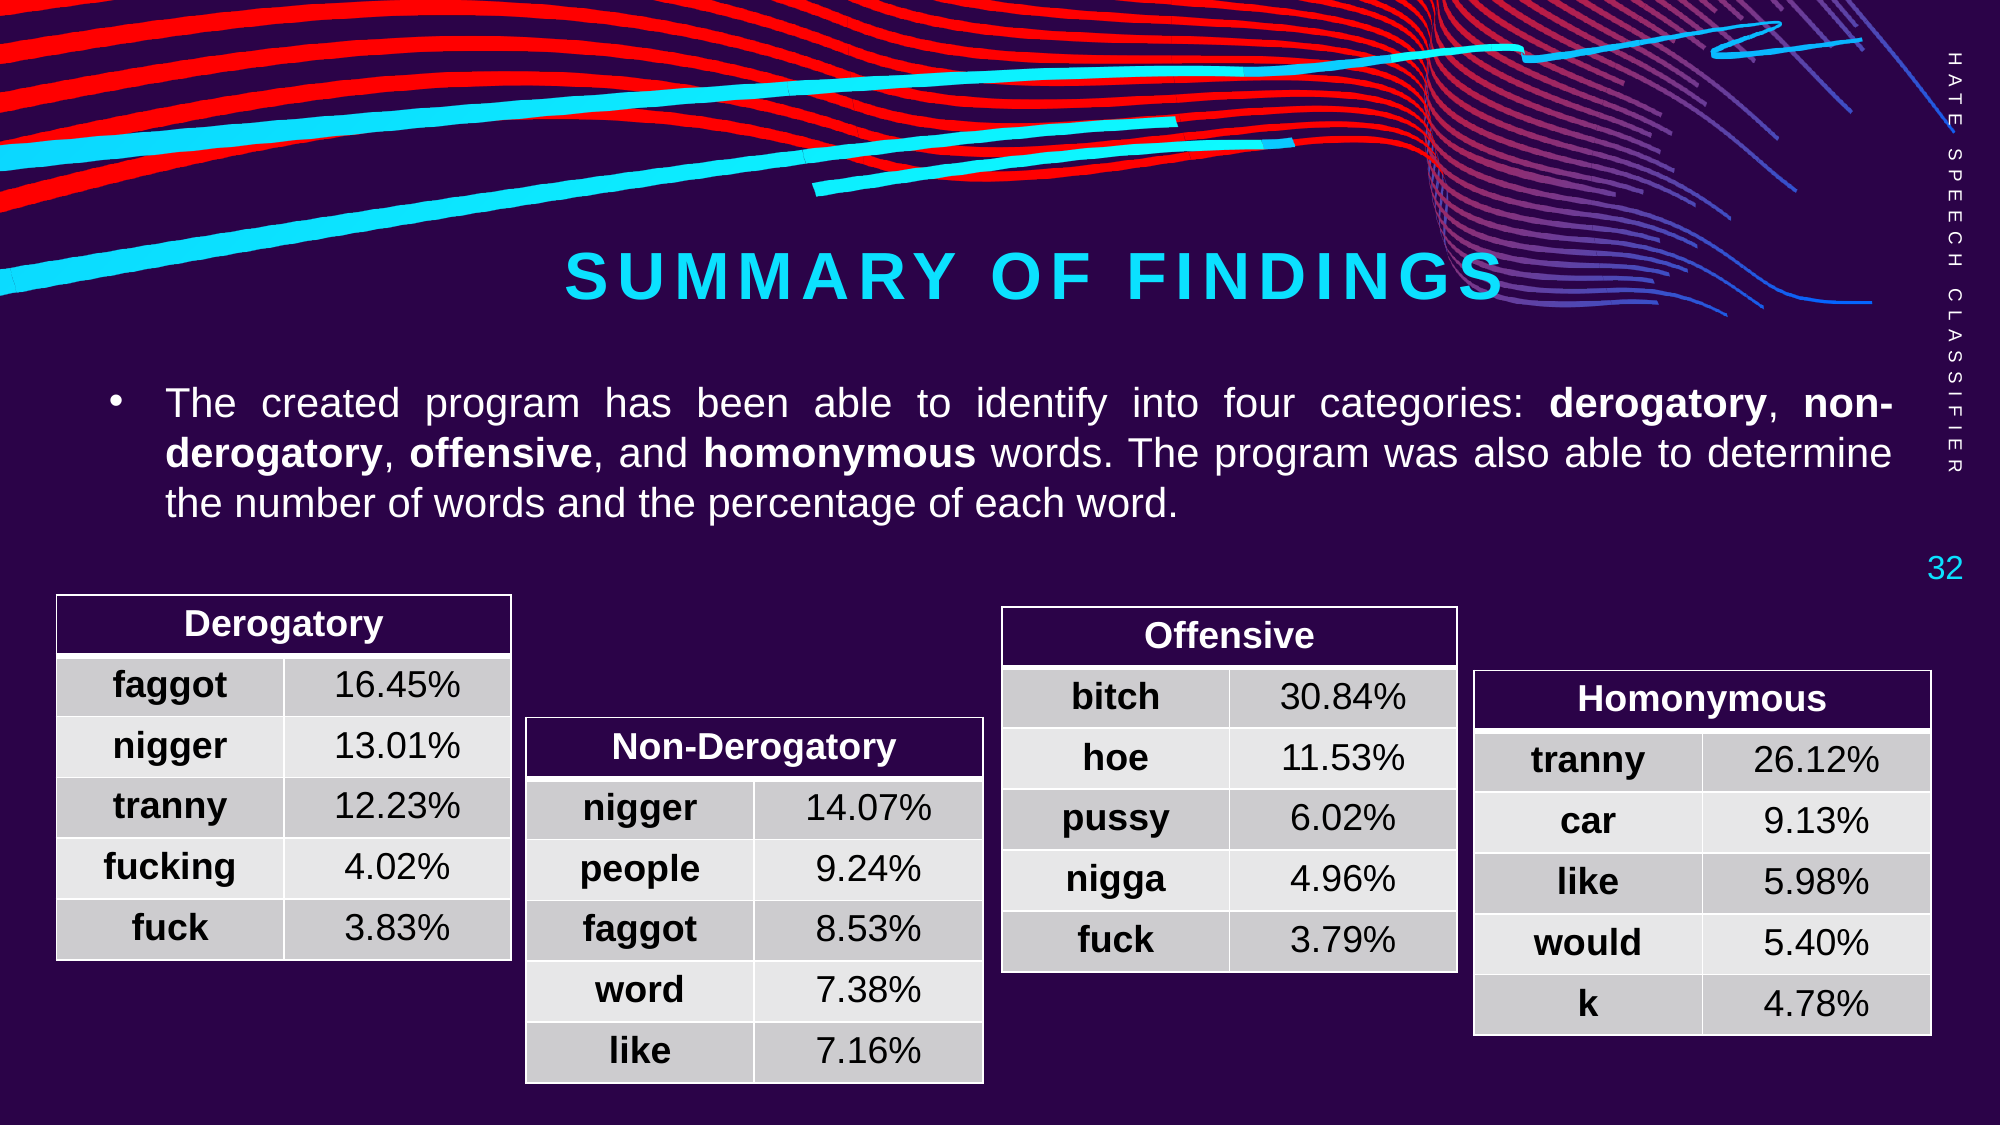

Hate speech classifier
Summary of findings
The created program has been able to identify into four categories: derogatory, non-derogatory, offensive, and homonymous words. The program was also able to determine the number of words and the percentage of each word.

32
| Derogatory |  |
| --- | --- |
| faggot | 16.45% |
| nigger | 13.01% |
| tranny | 12.23% |
| fucking | 4.02% |
| fuck | 3.83% |
| Offensive |  |
| --- | --- |
| bitch | 30.84% |
| hoe | 11.53% |
| pussy | 6.02% |
| nigga | 4.96% |
| fuck | 3.79% |
| Homonymous |  |
| --- | --- |
| tranny | 26.12% |
| car | 9.13% |
| like | 5.98% |
| would | 5.40% |
| k | 4.78% |
| Non-Derogatory |  |
| --- | --- |
| nigger | 14.07% |
| people | 9.24% |
| faggot | 8.53% |
| word | 7.38% |
| like | 7.16% |